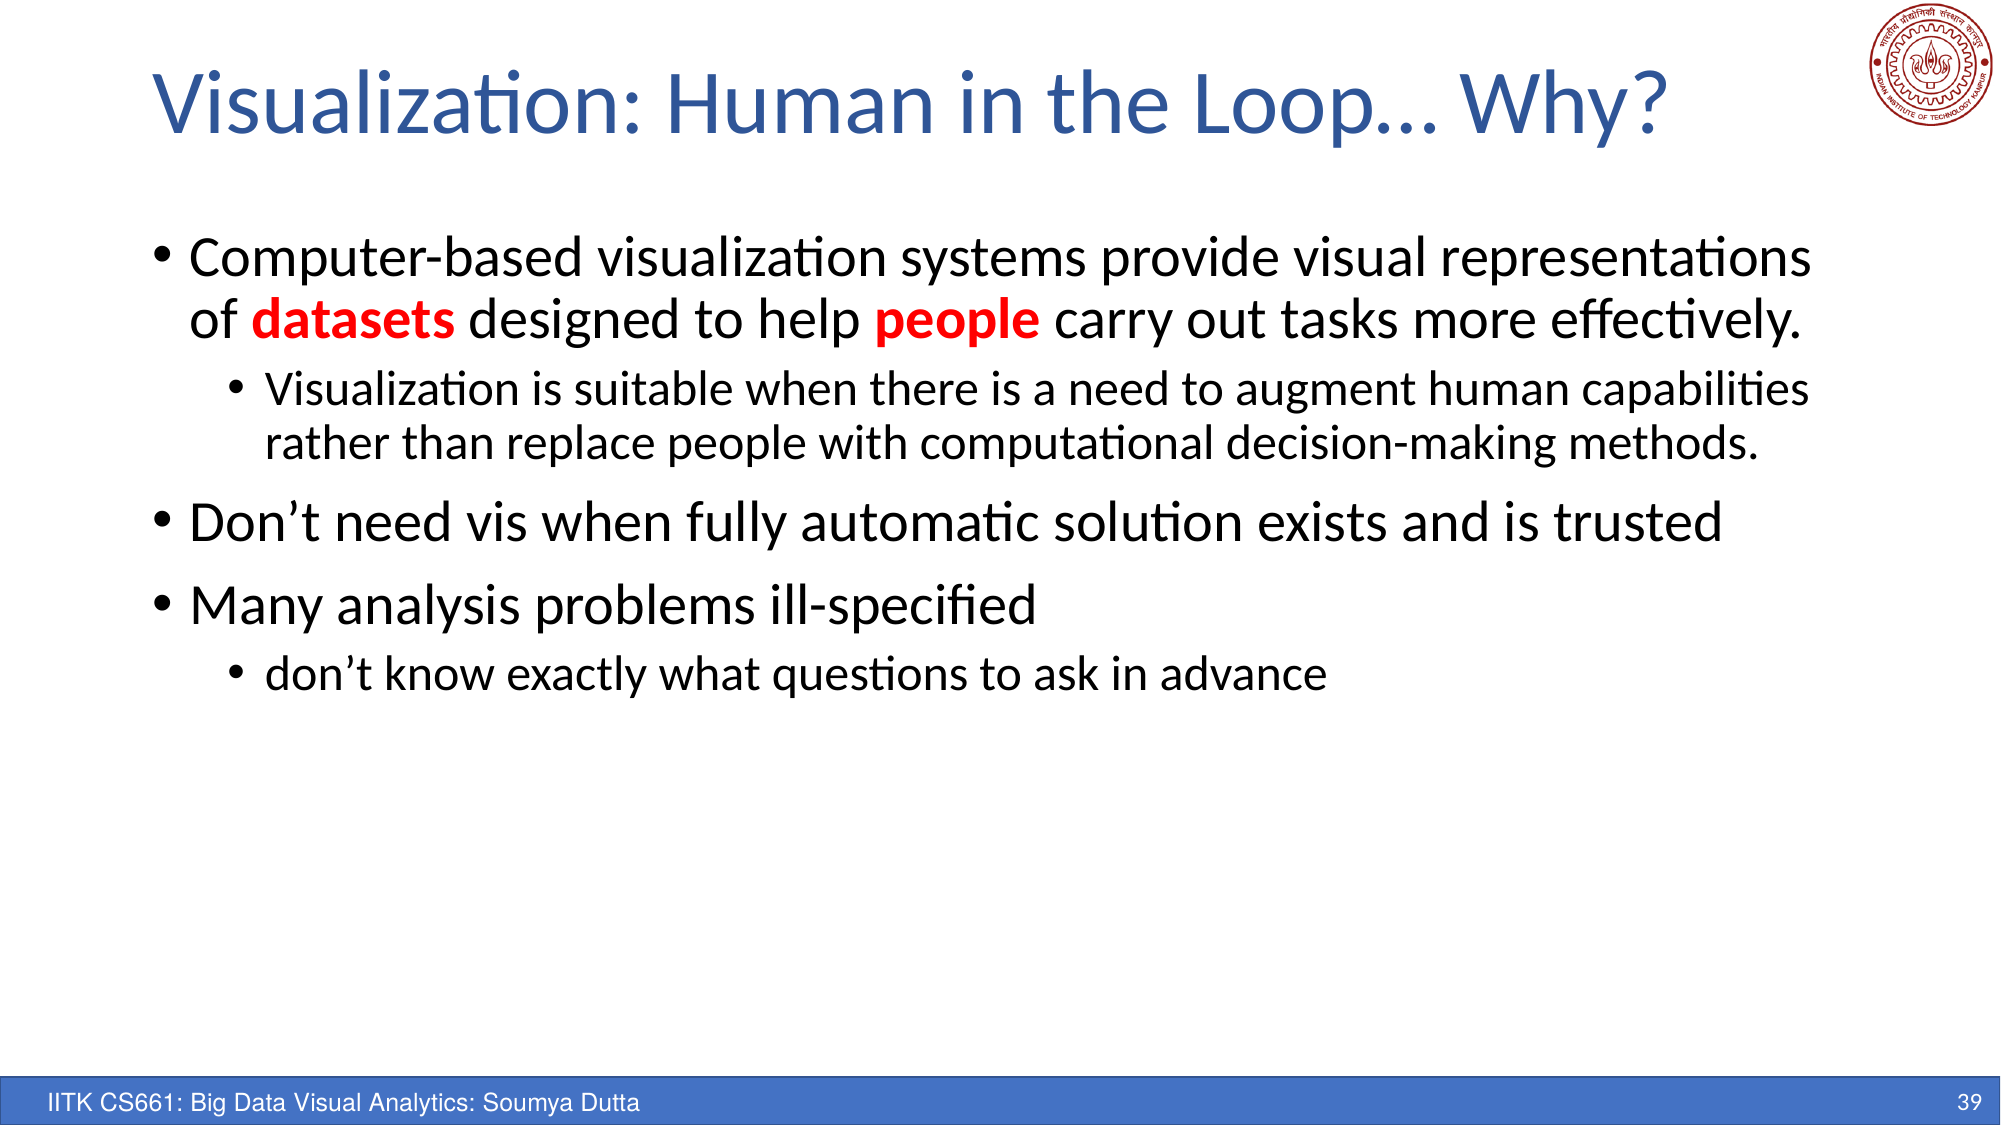

# Visualization: Human in the Loop… Why?
Computer-based visualization systems provide visual representations of datasets designed to help people carry out tasks more effectively.
Visualization is suitable when there is a need to augment human capabilities
rather than replace people with computational decision-making methods.
Don’t need vis when fully automatic solution exists and is trusted
Many analysis problems ill-specified
don’t know exactly what questions to ask in advance